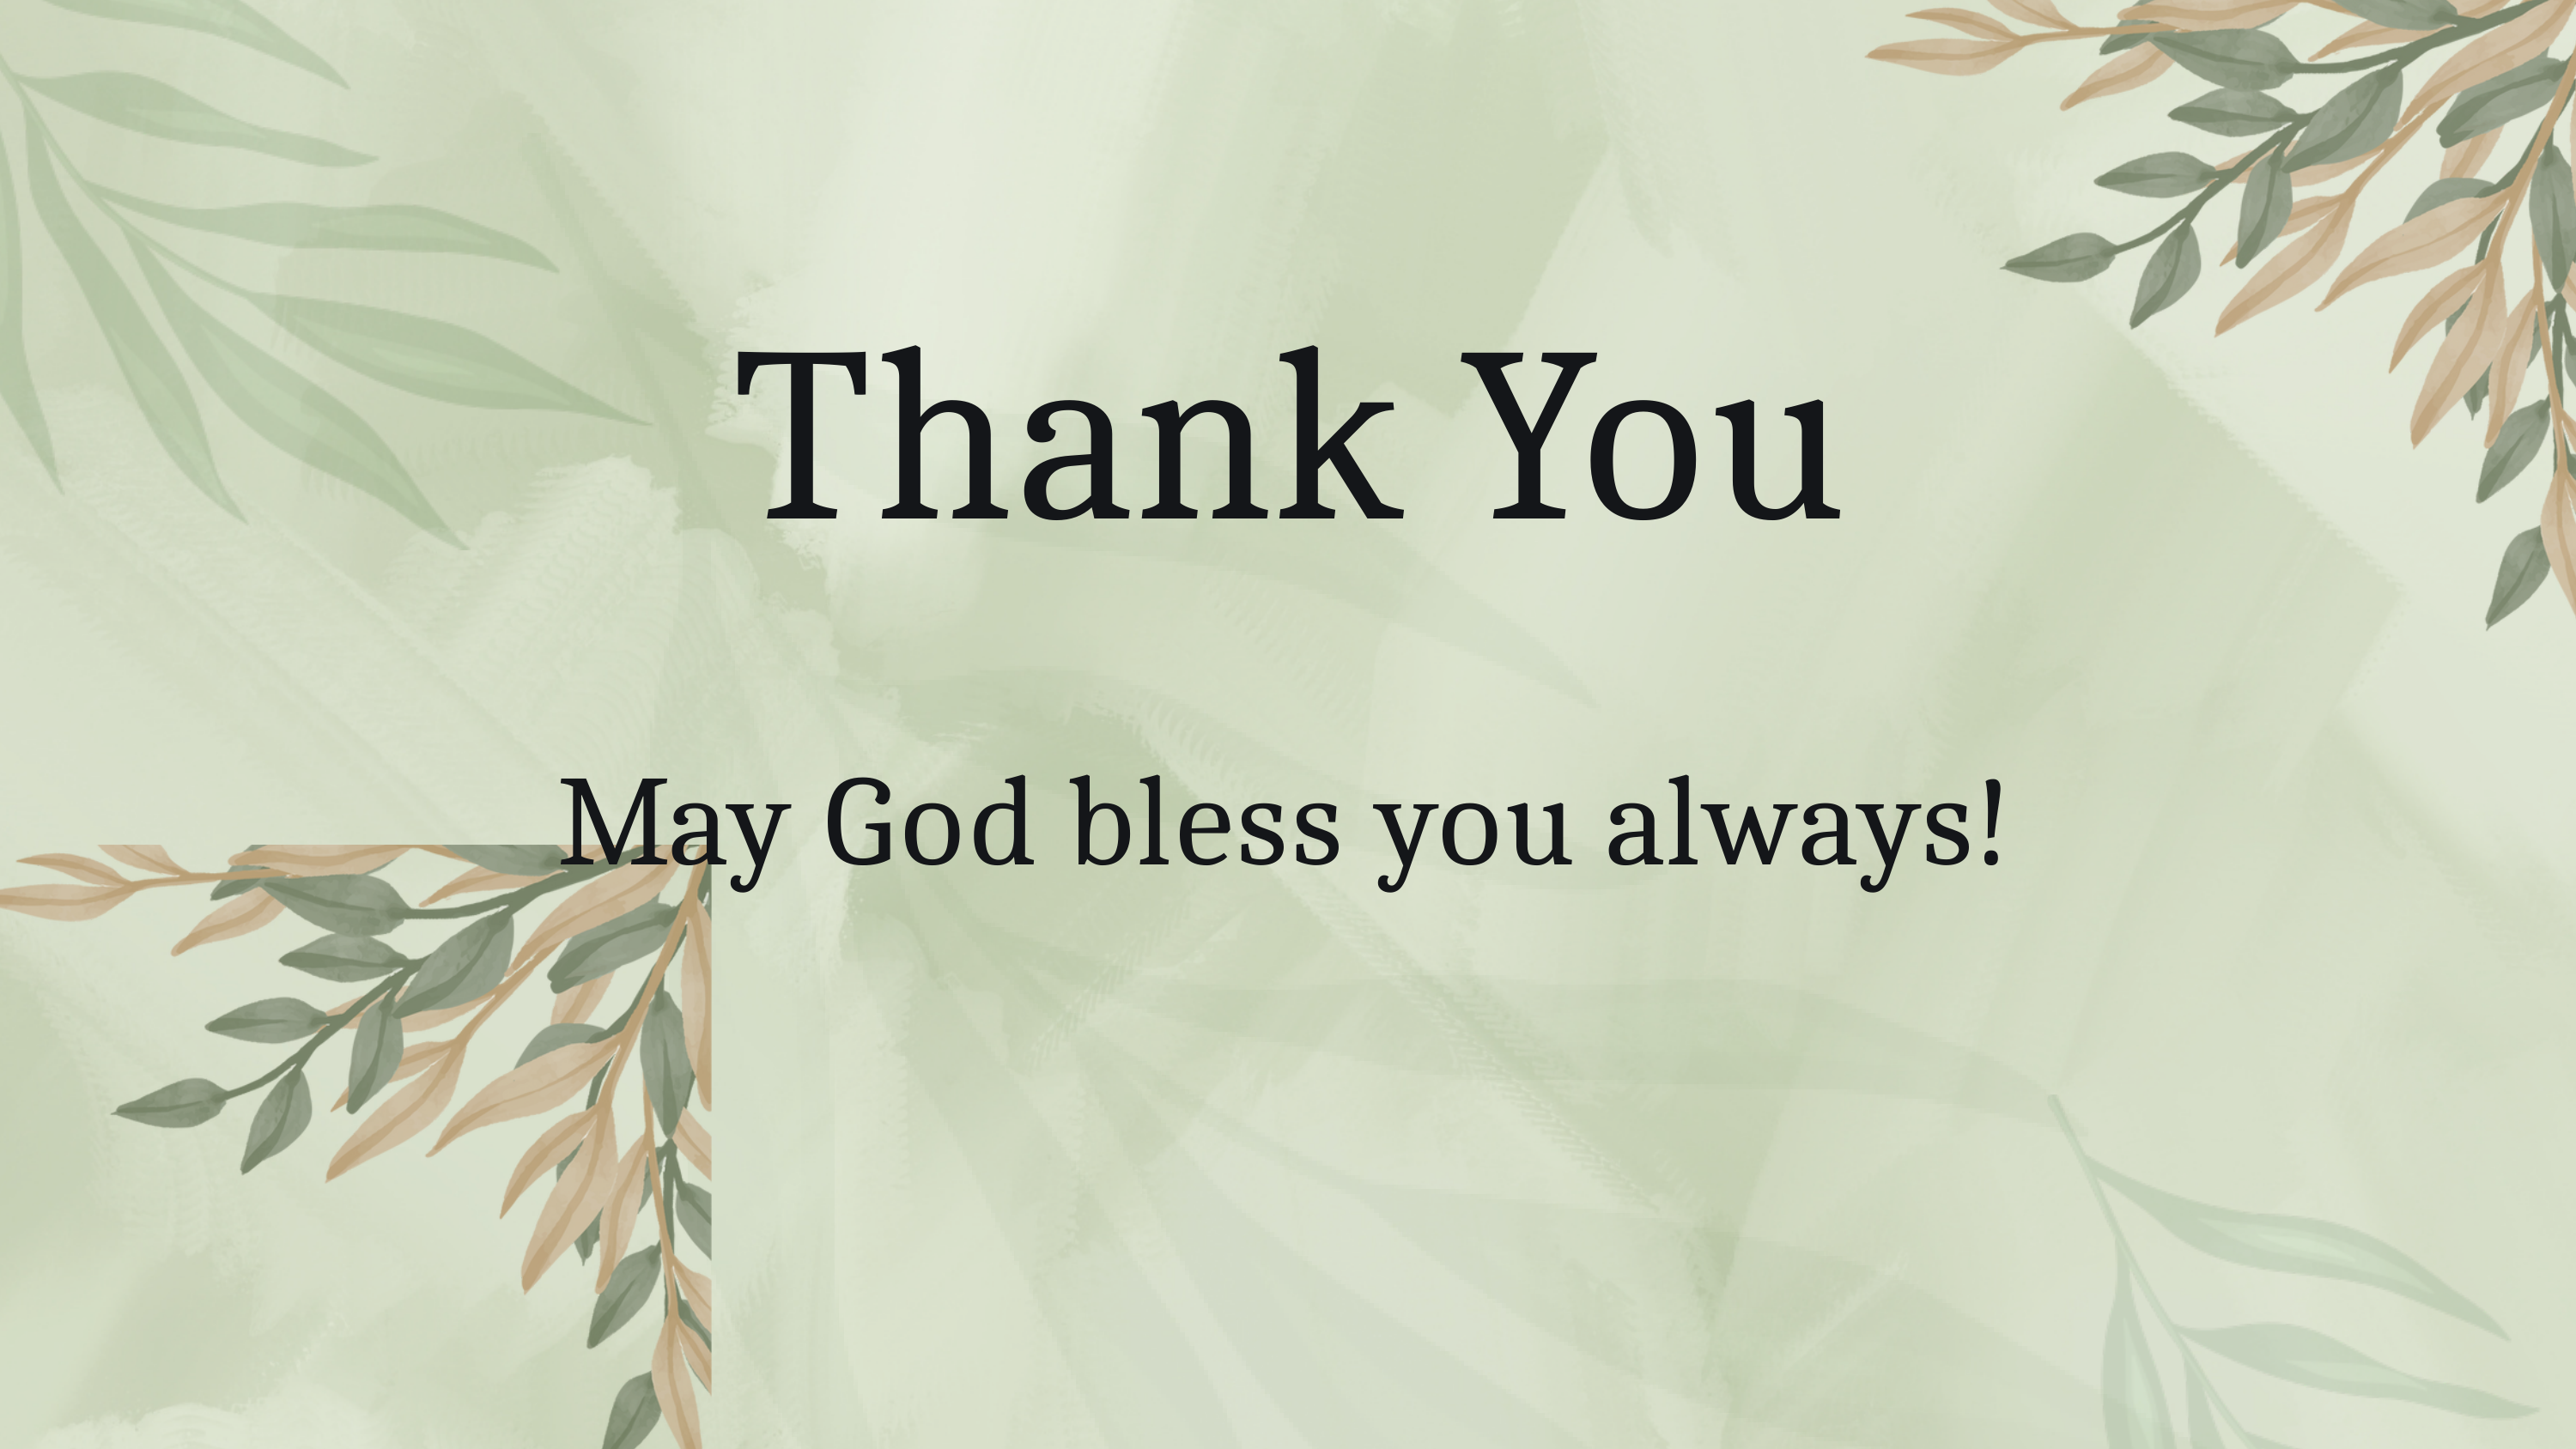

Thank You
May God bless you always!